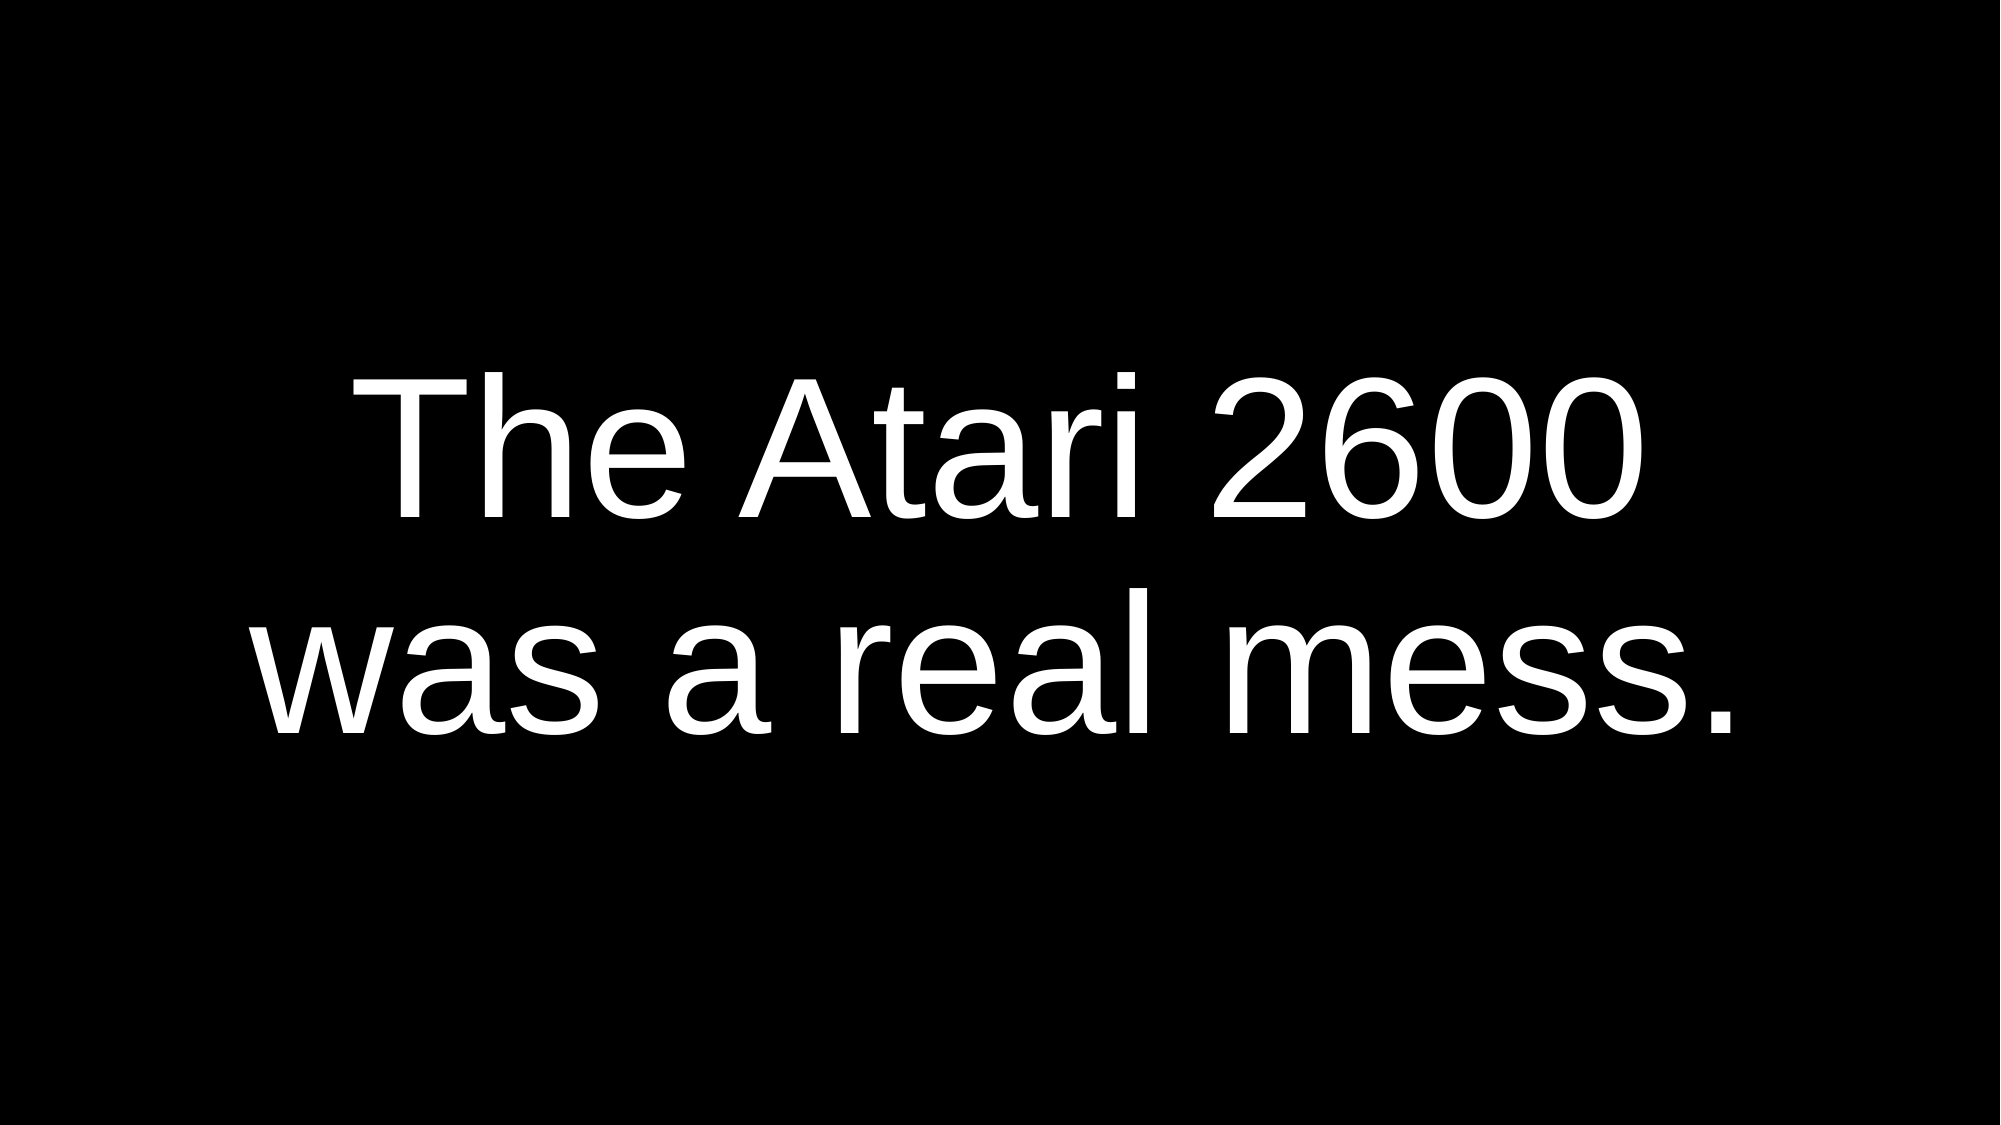

# The Atari 2600 was a real mess.